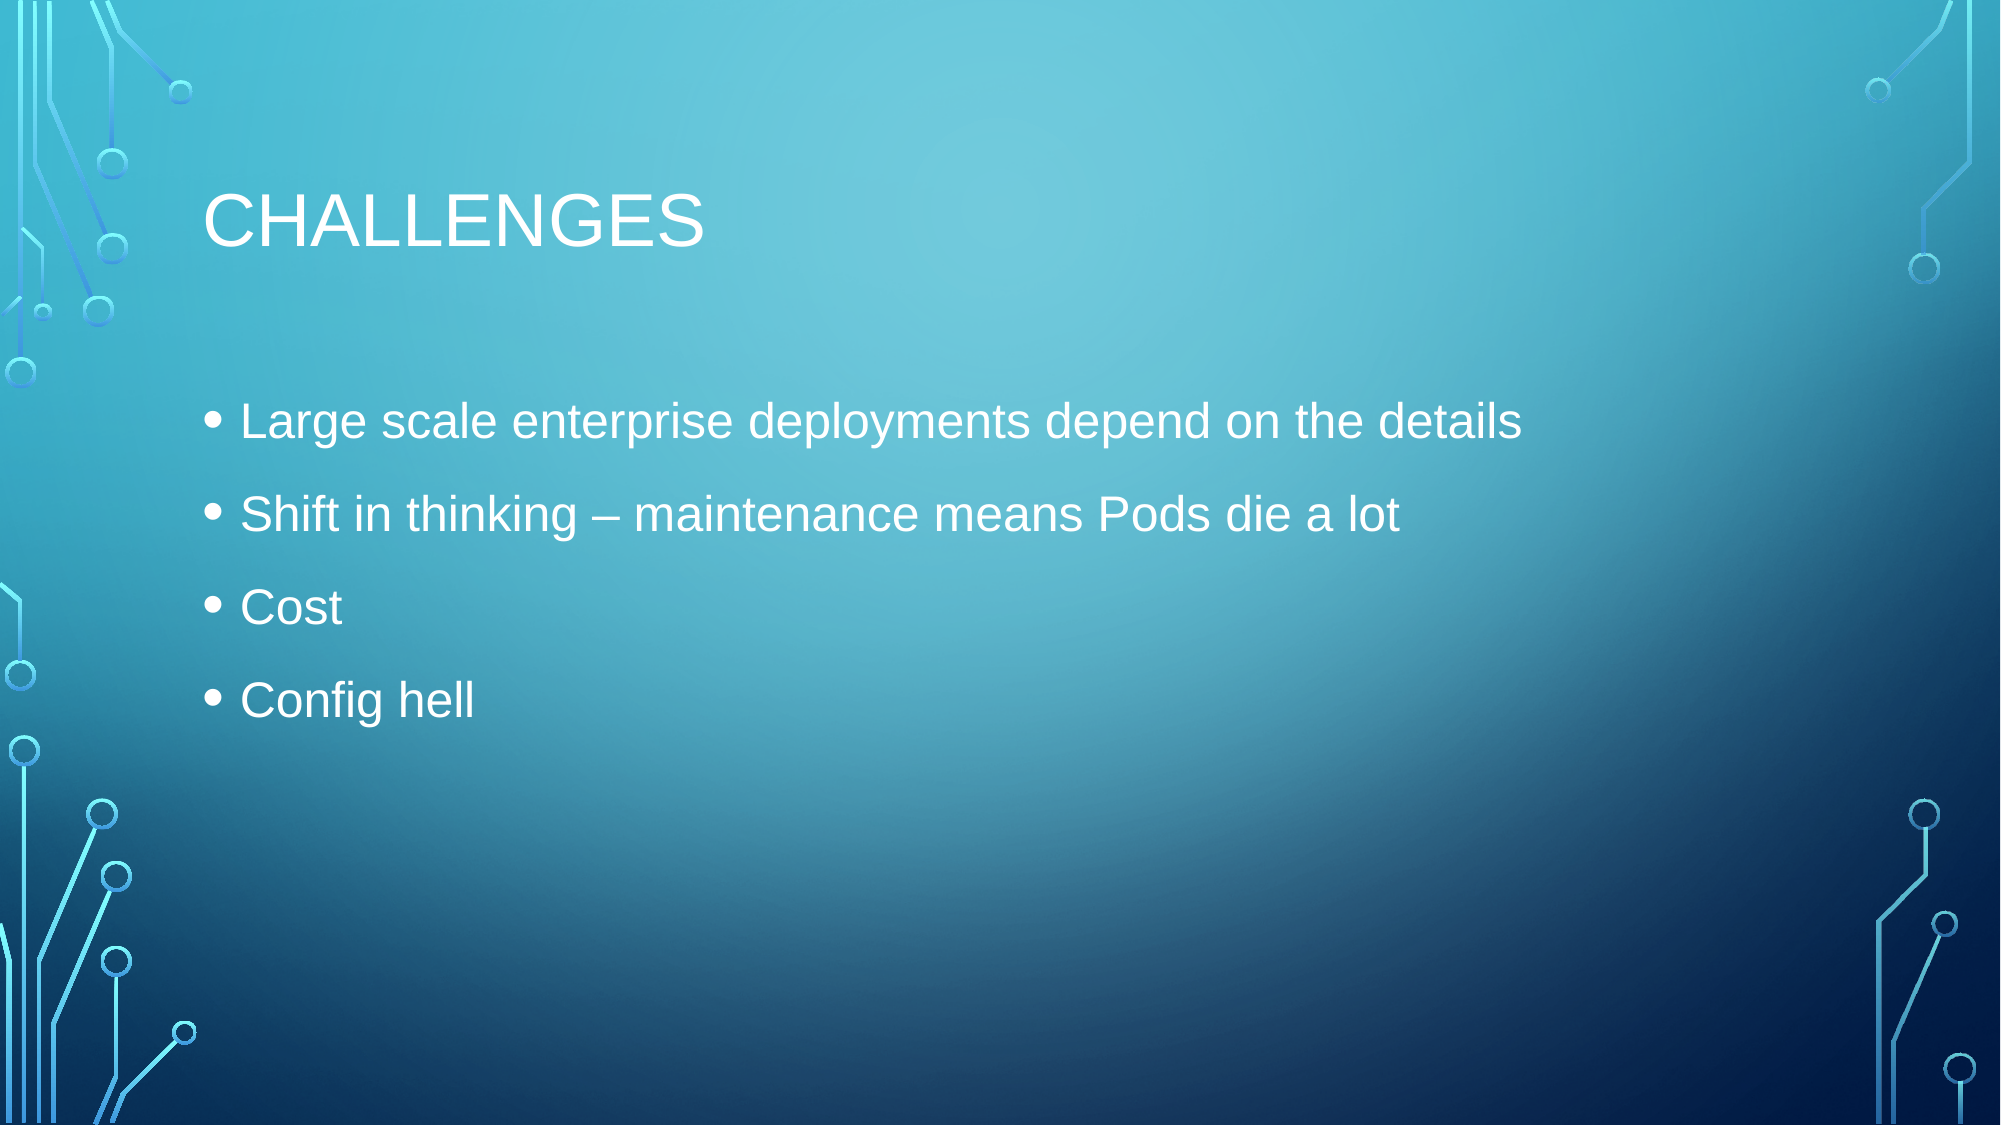

# Challenges
Large scale enterprise deployments depend on the details
Shift in thinking – maintenance means Pods die a lot
Cost
Config hell